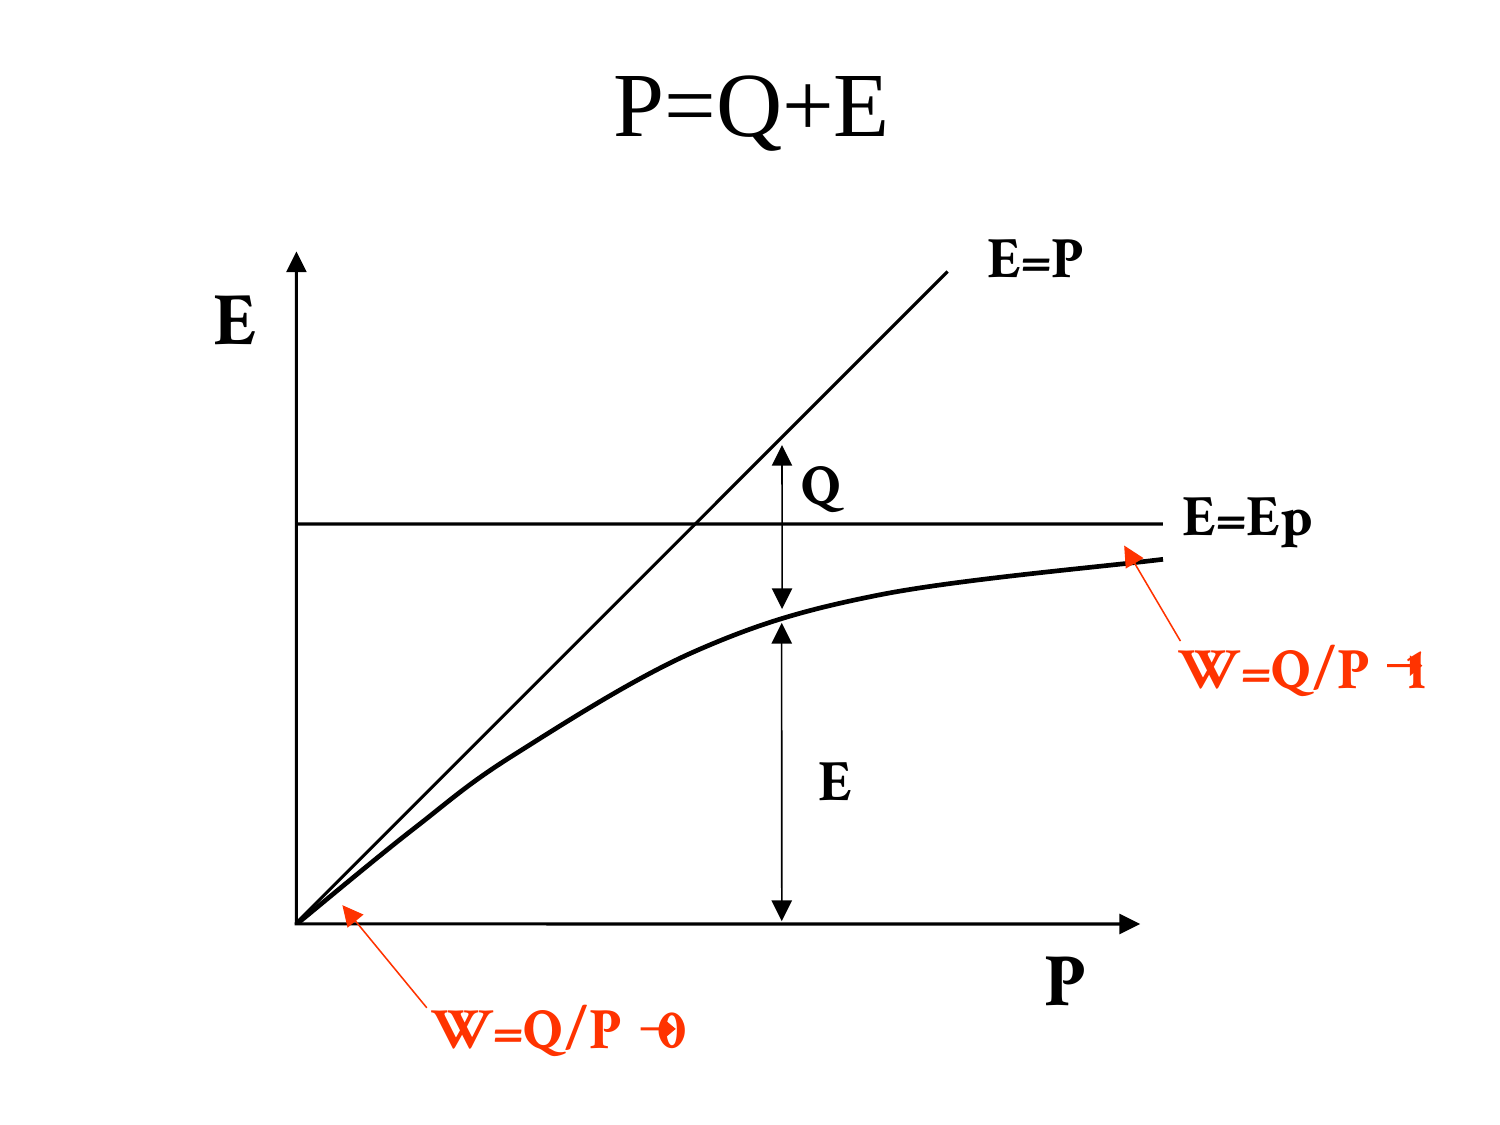

# P=Q+E
E=P

E
Q

E=Ep

W=Q/P   1

E

P

W=Q/P   0